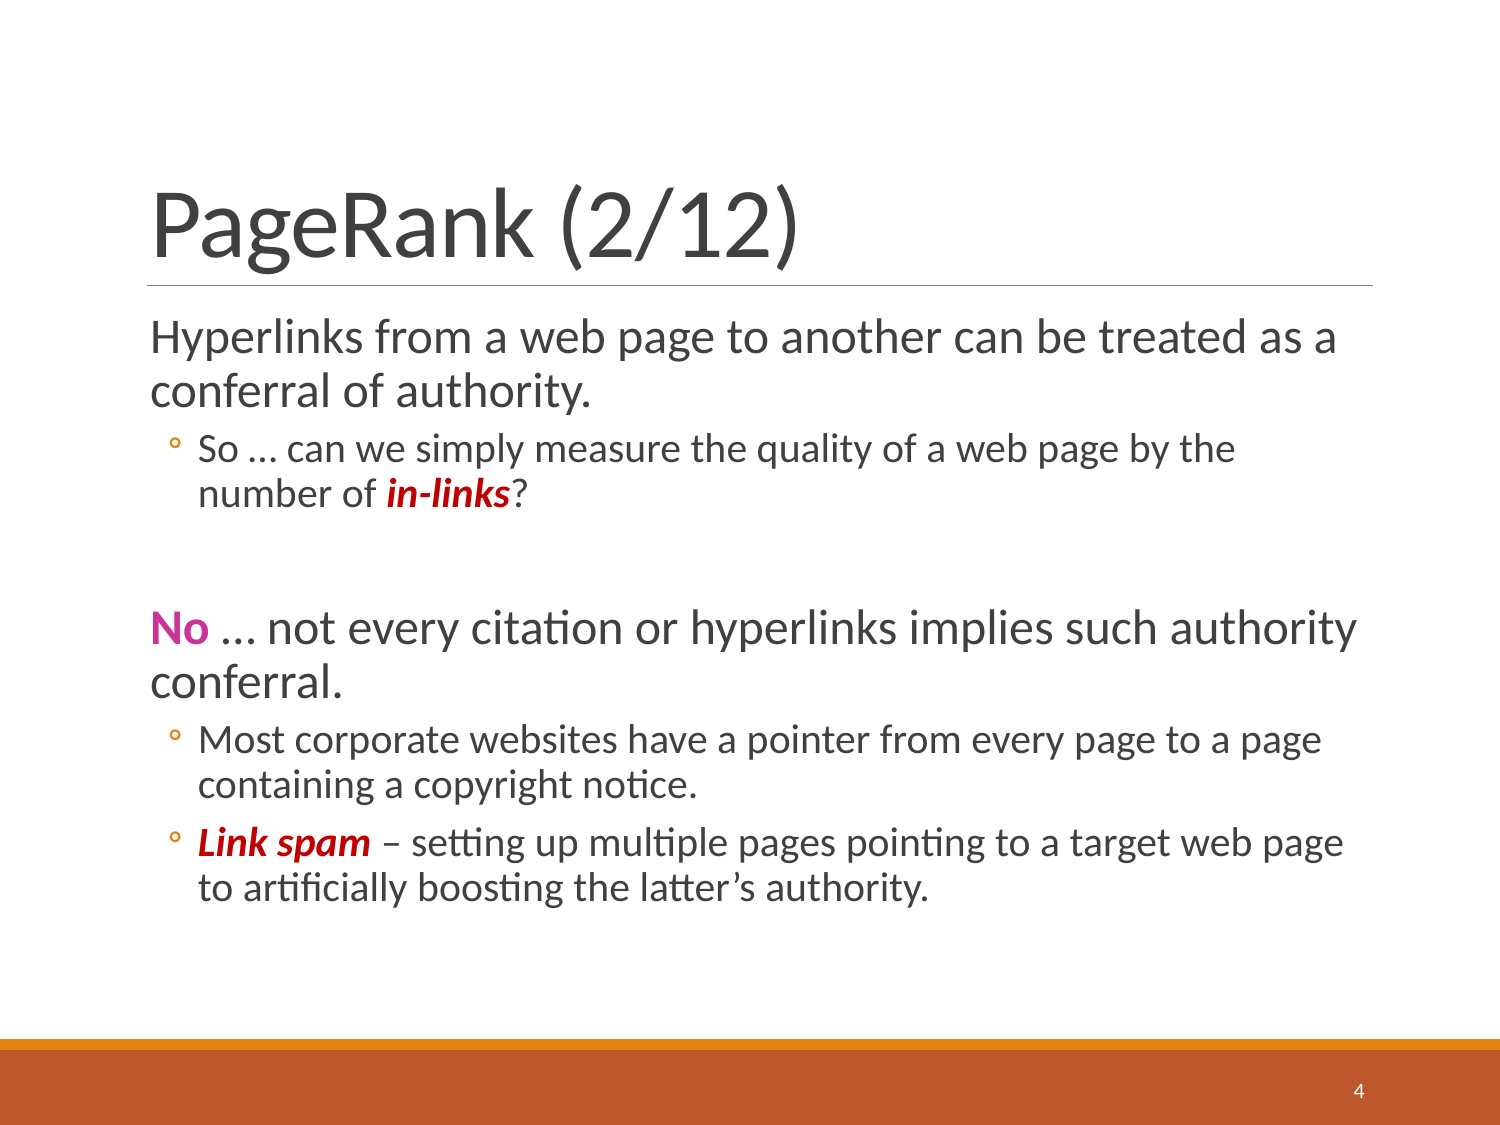

# PageRank (2/12)
Hyperlinks from a web page to another can be treated as a conferral of authority.
So … can we simply measure the quality of a web page by the number of in-links?

No … not every citation or hyperlinks implies such authority conferral.
Most corporate websites have a pointer from every page to a page containing a copyright notice.
Link spam – setting up multiple pages pointing to a target web page to artificially boosting the latter’s authority.

4